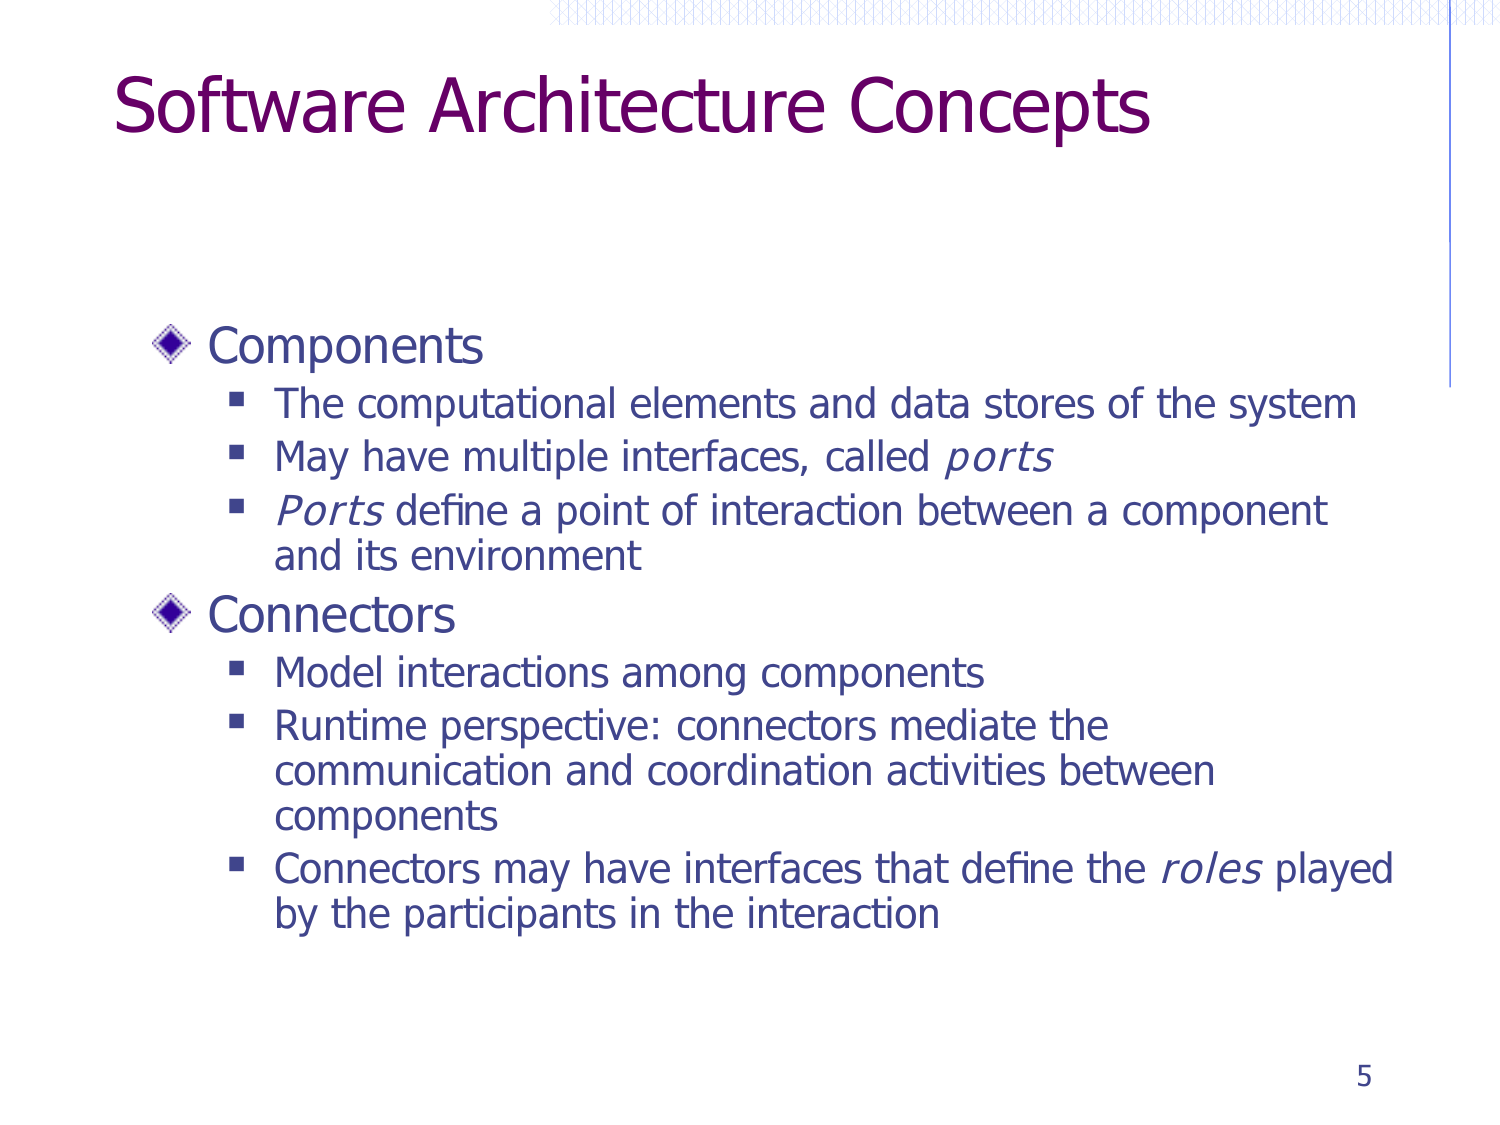

# Software Architecture Concepts
Components
The computational elements and data stores of the system
May have multiple interfaces, called ports
Ports define a point of interaction between a component and its environment
Connectors
Model interactions among components
Runtime perspective: connectors mediate the communication and coordination activities between components
Connectors may have interfaces that define the roles played by the participants in the interaction
5